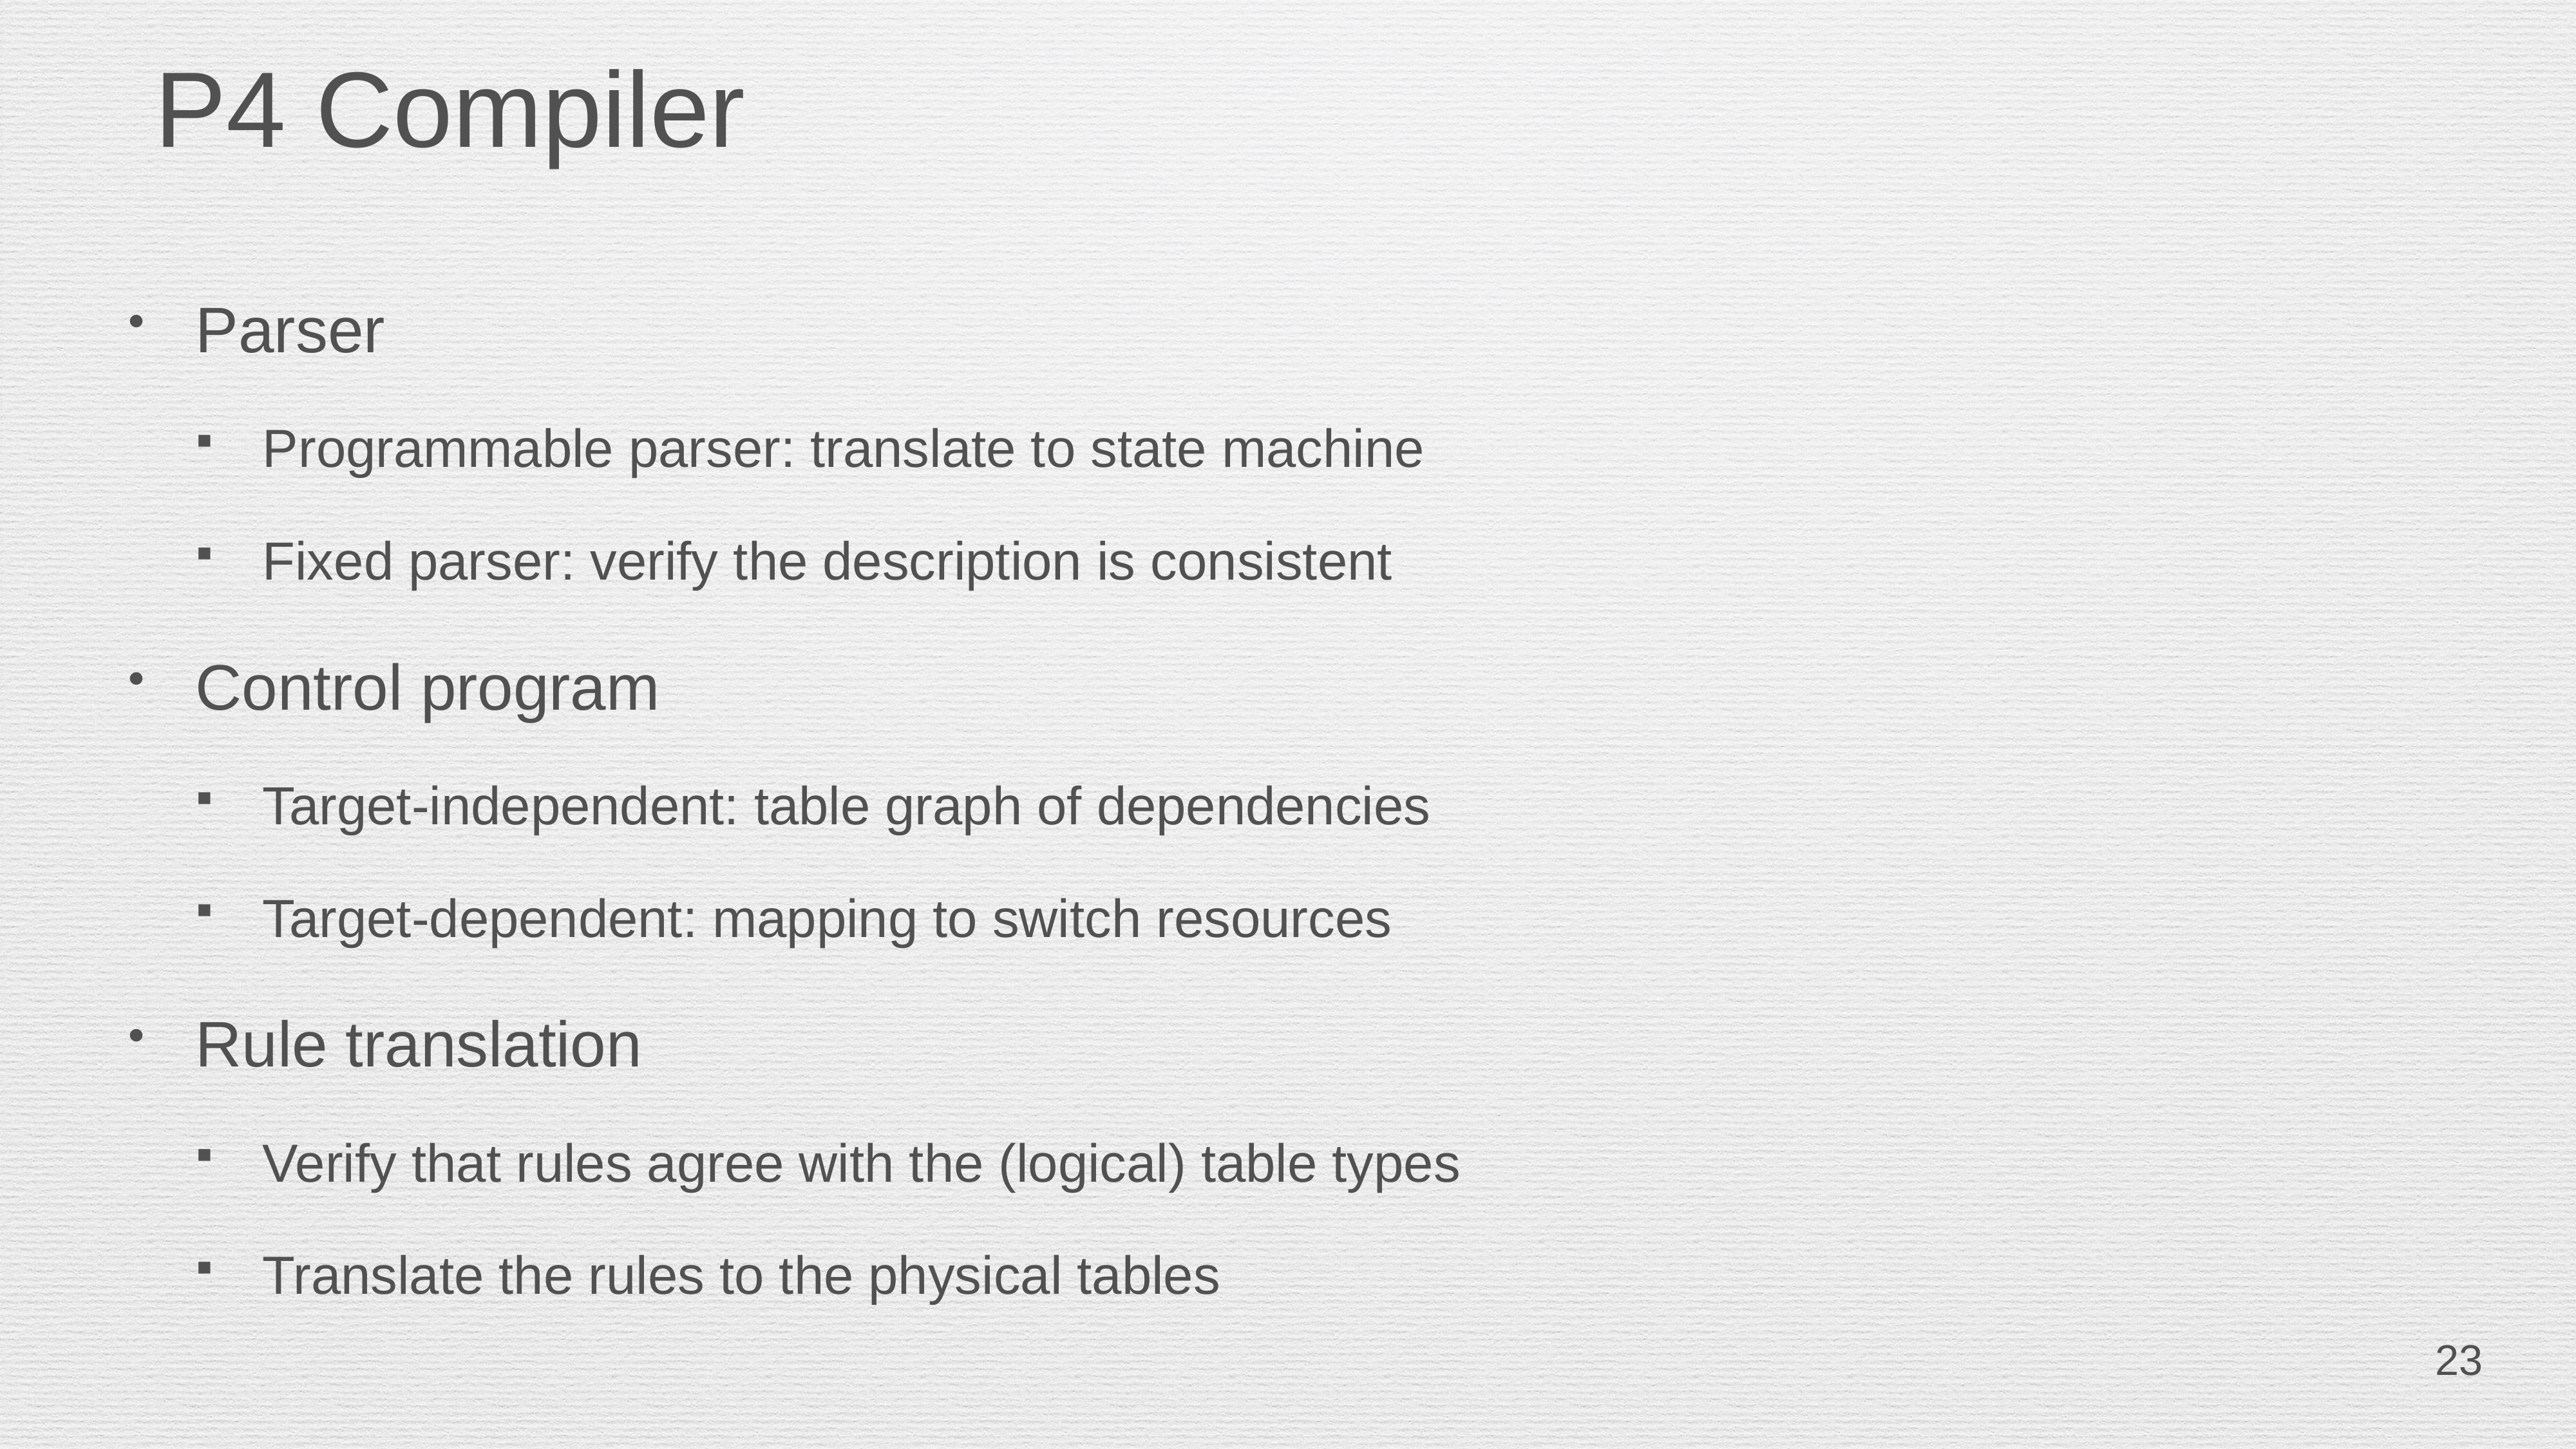

# P4 Compiler
Parser
Programmable parser: translate to state machine
Fixed parser: verify the description is consistent
Control program
Target-independent: table graph of dependencies
Target-dependent: mapping to switch resources
Rule translation
Verify that rules agree with the (logical) table types
Translate the rules to the physical tables
23